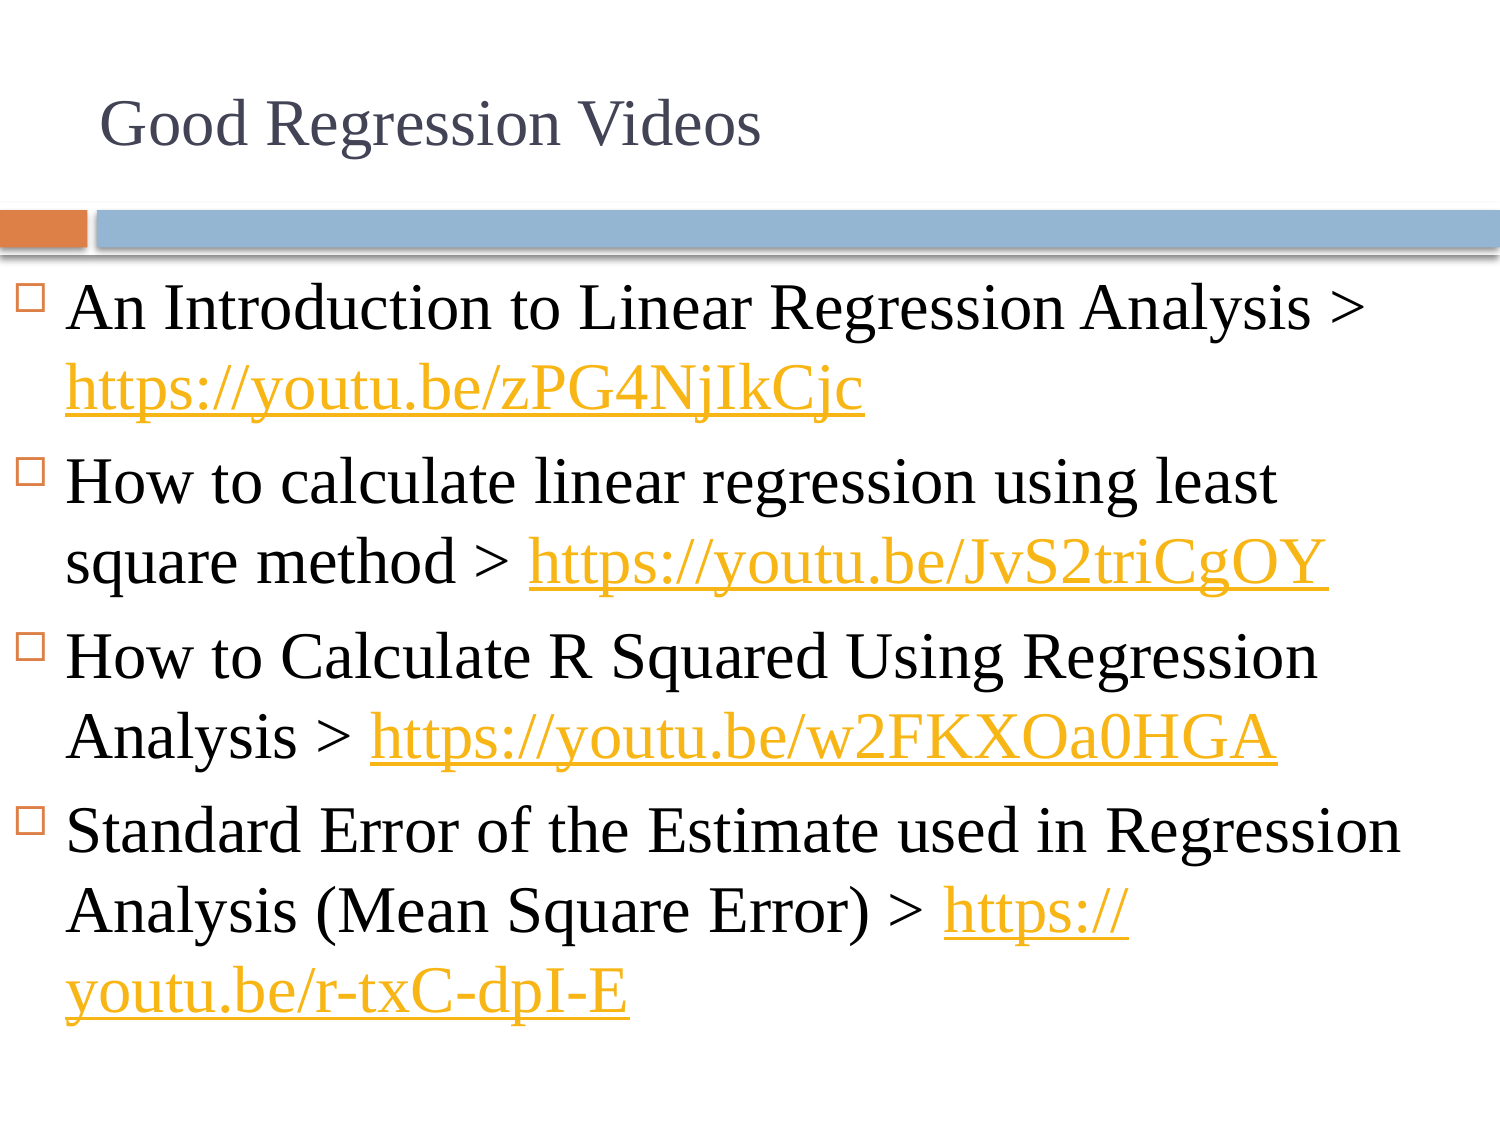

# Good Regression Videos
An Introduction to Linear Regression Analysis > https://youtu.be/zPG4NjIkCjc
How to calculate linear regression using least square method > https://youtu.be/JvS2triCgOY
How to Calculate R Squared Using Regression Analysis > https://youtu.be/w2FKXOa0HGA
Standard Error of the Estimate used in Regression Analysis (Mean Square Error) > https://youtu.be/r-txC-dpI-E